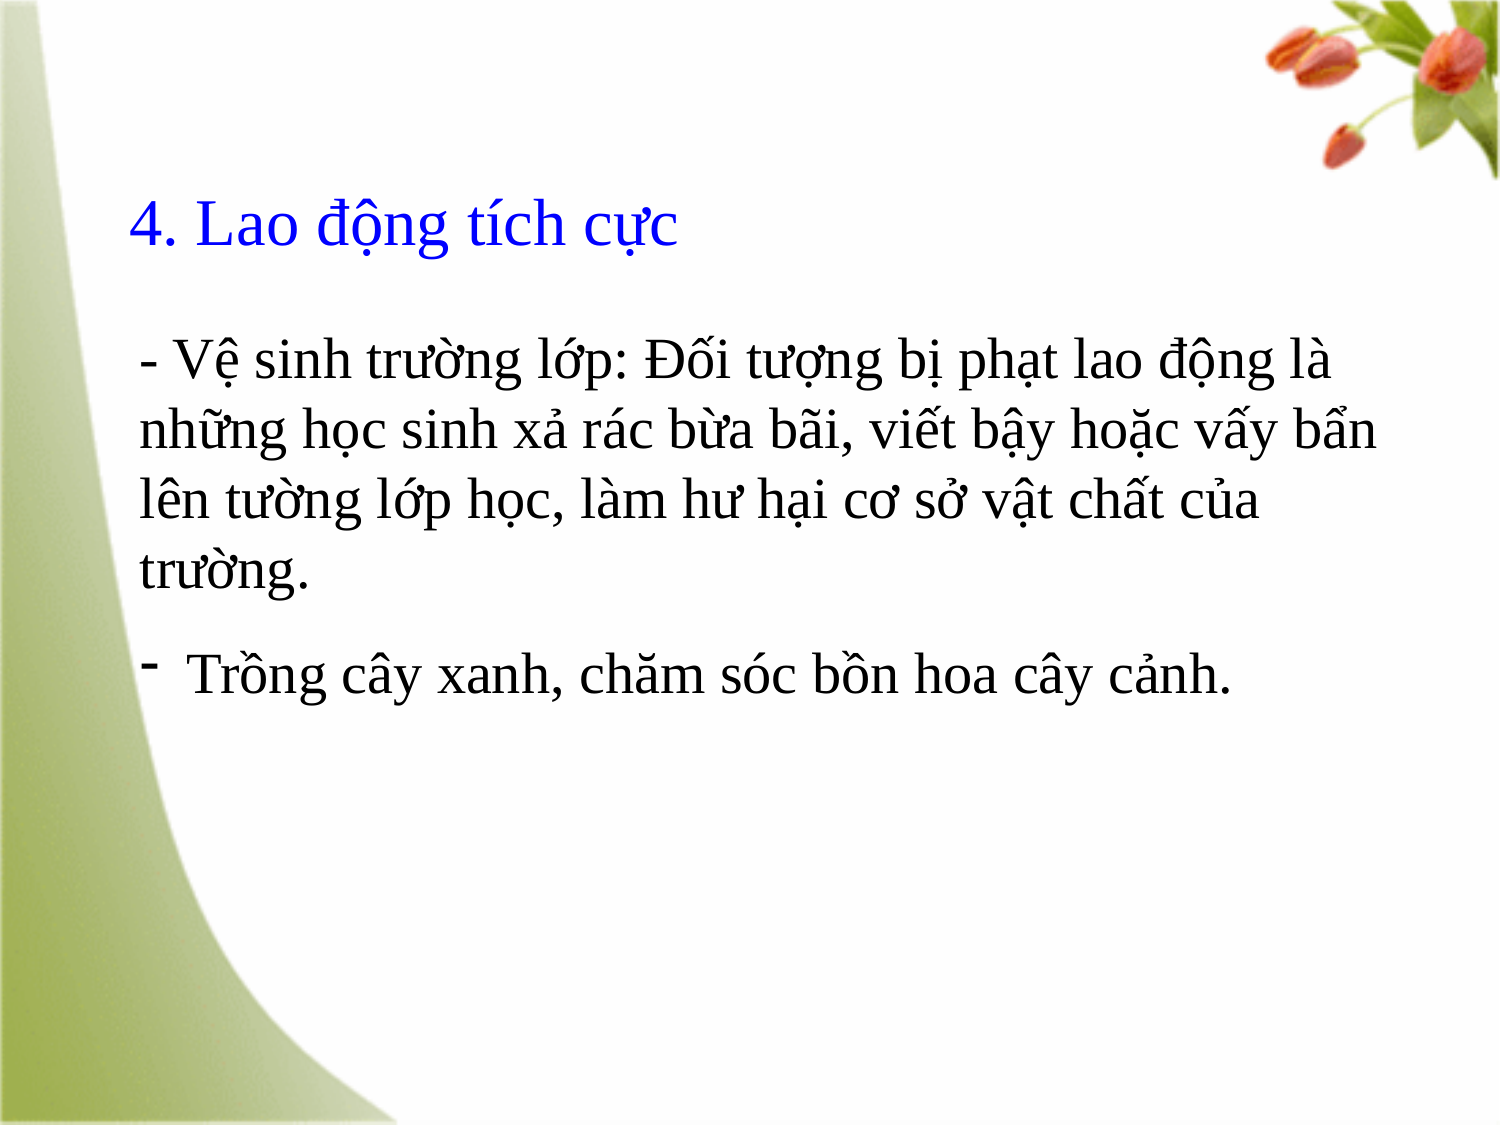

4. Lao động tích cực
- Vệ sinh trường lớp: Đối tượng bị phạt lao động là những học sinh xả rác bừa bãi, viết bậy hoặc vấy bẩn lên tường lớp học, làm hư hại cơ sở vật chất của trường.
Trồng cây xanh, chăm sóc bồn hoa cây cảnh.